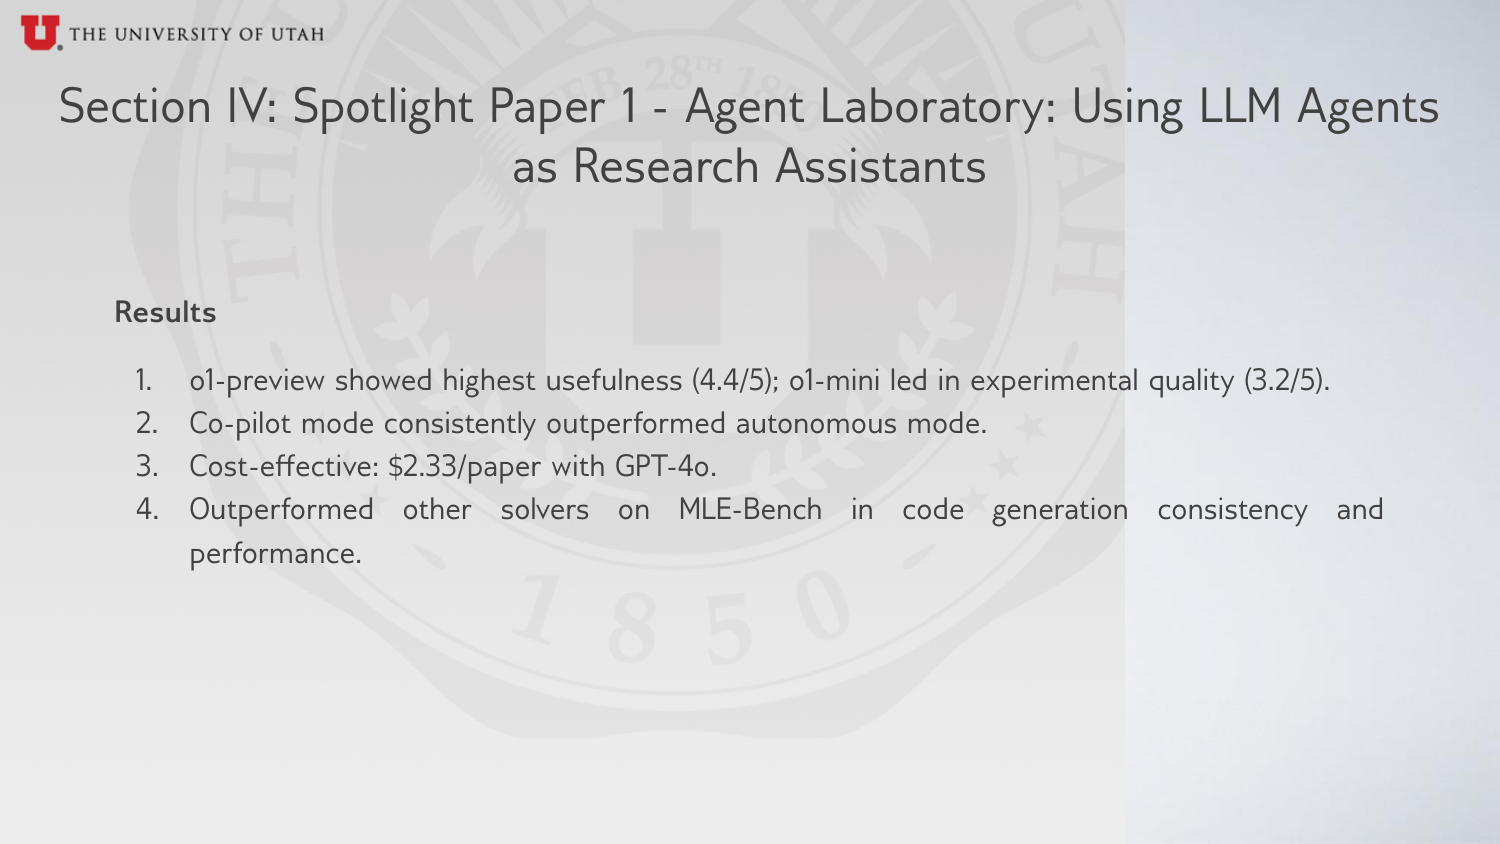

Section IV: Spotlight Paper 1 - Agent Laboratory: Using LLM Agents as Research Assistants
Results
o1-preview showed highest usefulness (4.4/5); o1-mini led in experimental quality (3.2/5).
Co-pilot mode consistently outperformed autonomous mode.
Cost-effective: $2.33/paper with GPT-4o.
Outperformed other solvers on MLE-Bench in code generation consistency and performance.